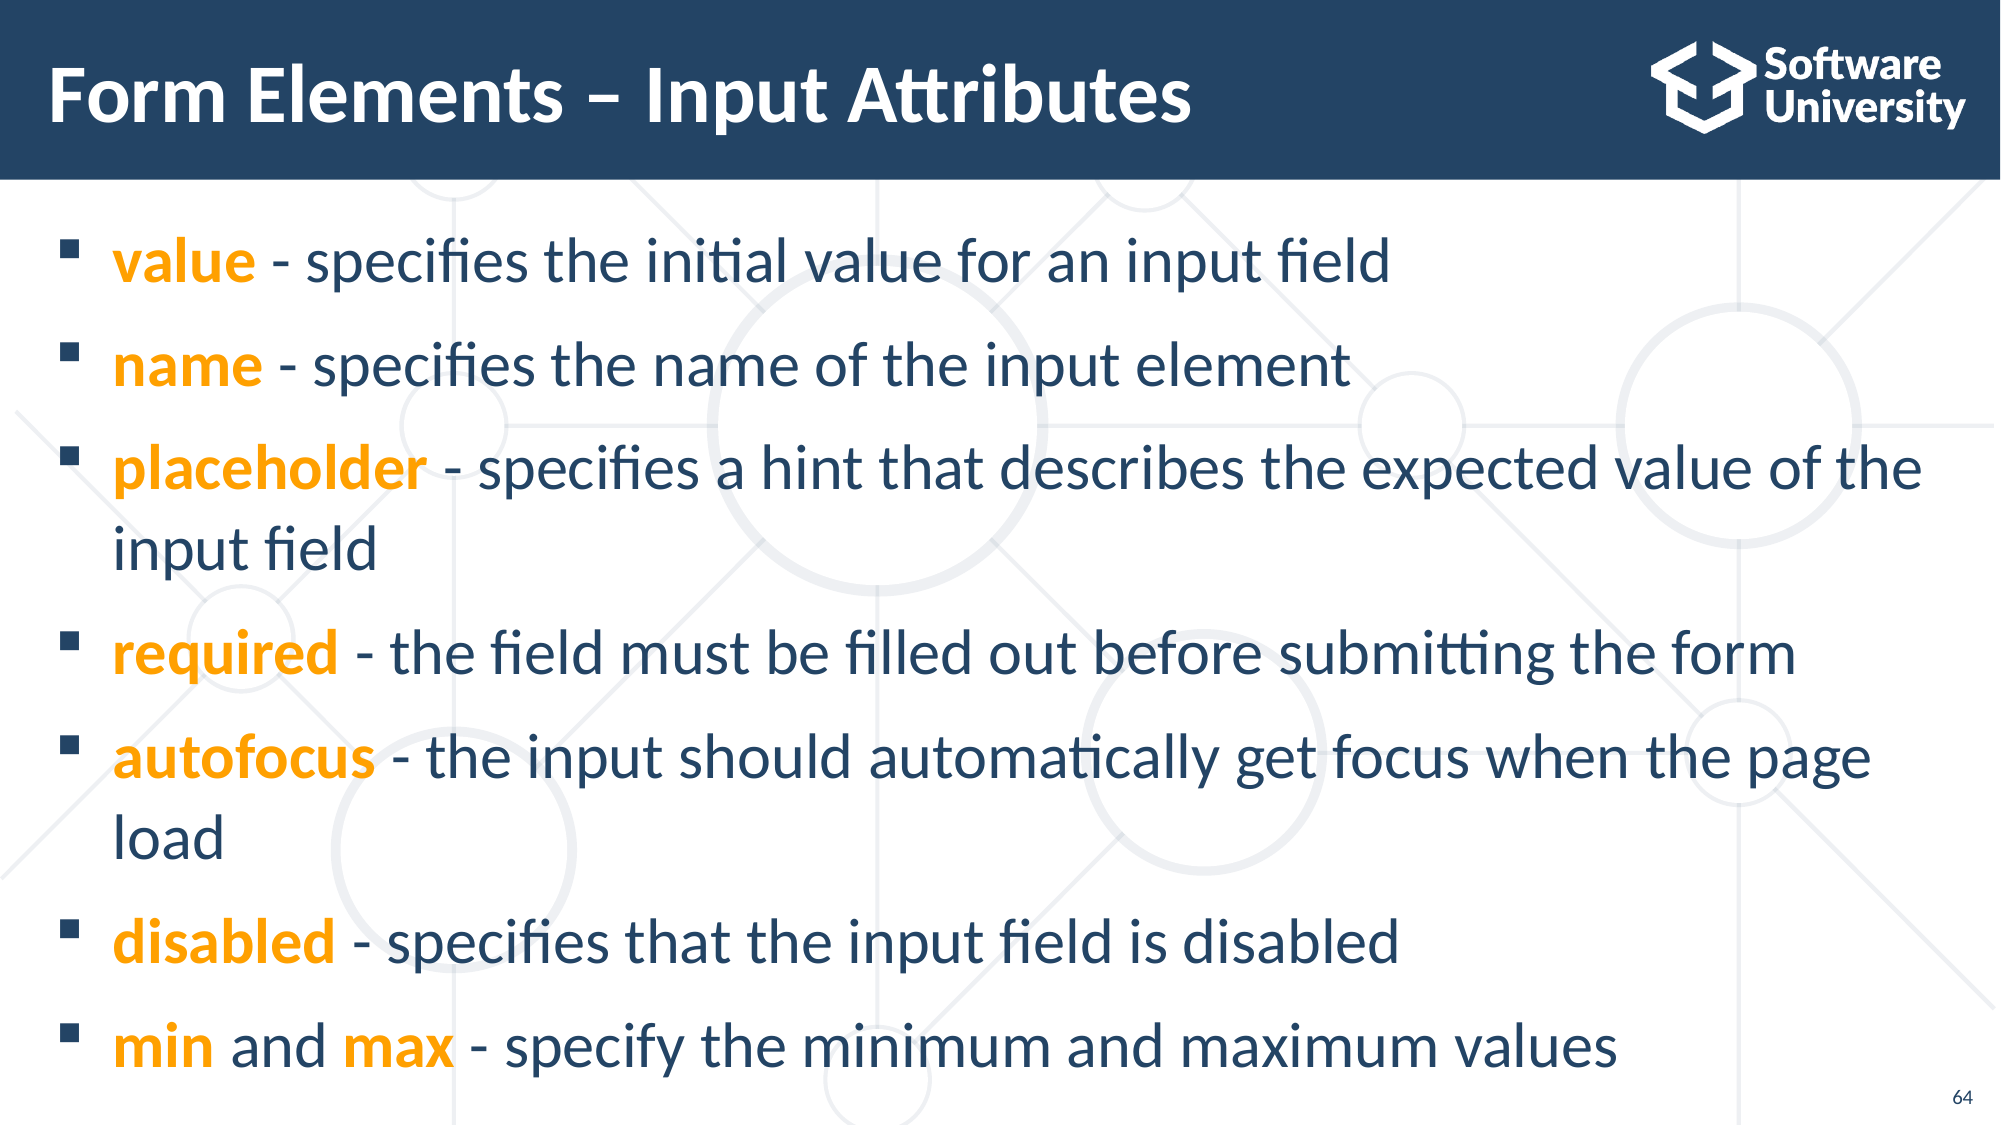

# Form Elements – Input Attributes
value - specifies the initial value for an input field
name - specifies the name of the input element
placeholder - specifies a hint that describes the expected value of the input field
required - the field must be filled out before submitting the form
autofocus - the input should automatically get focus when the page load
disabled - specifies that the input field is disabled
min and max - specify the minimum and maximum values

64